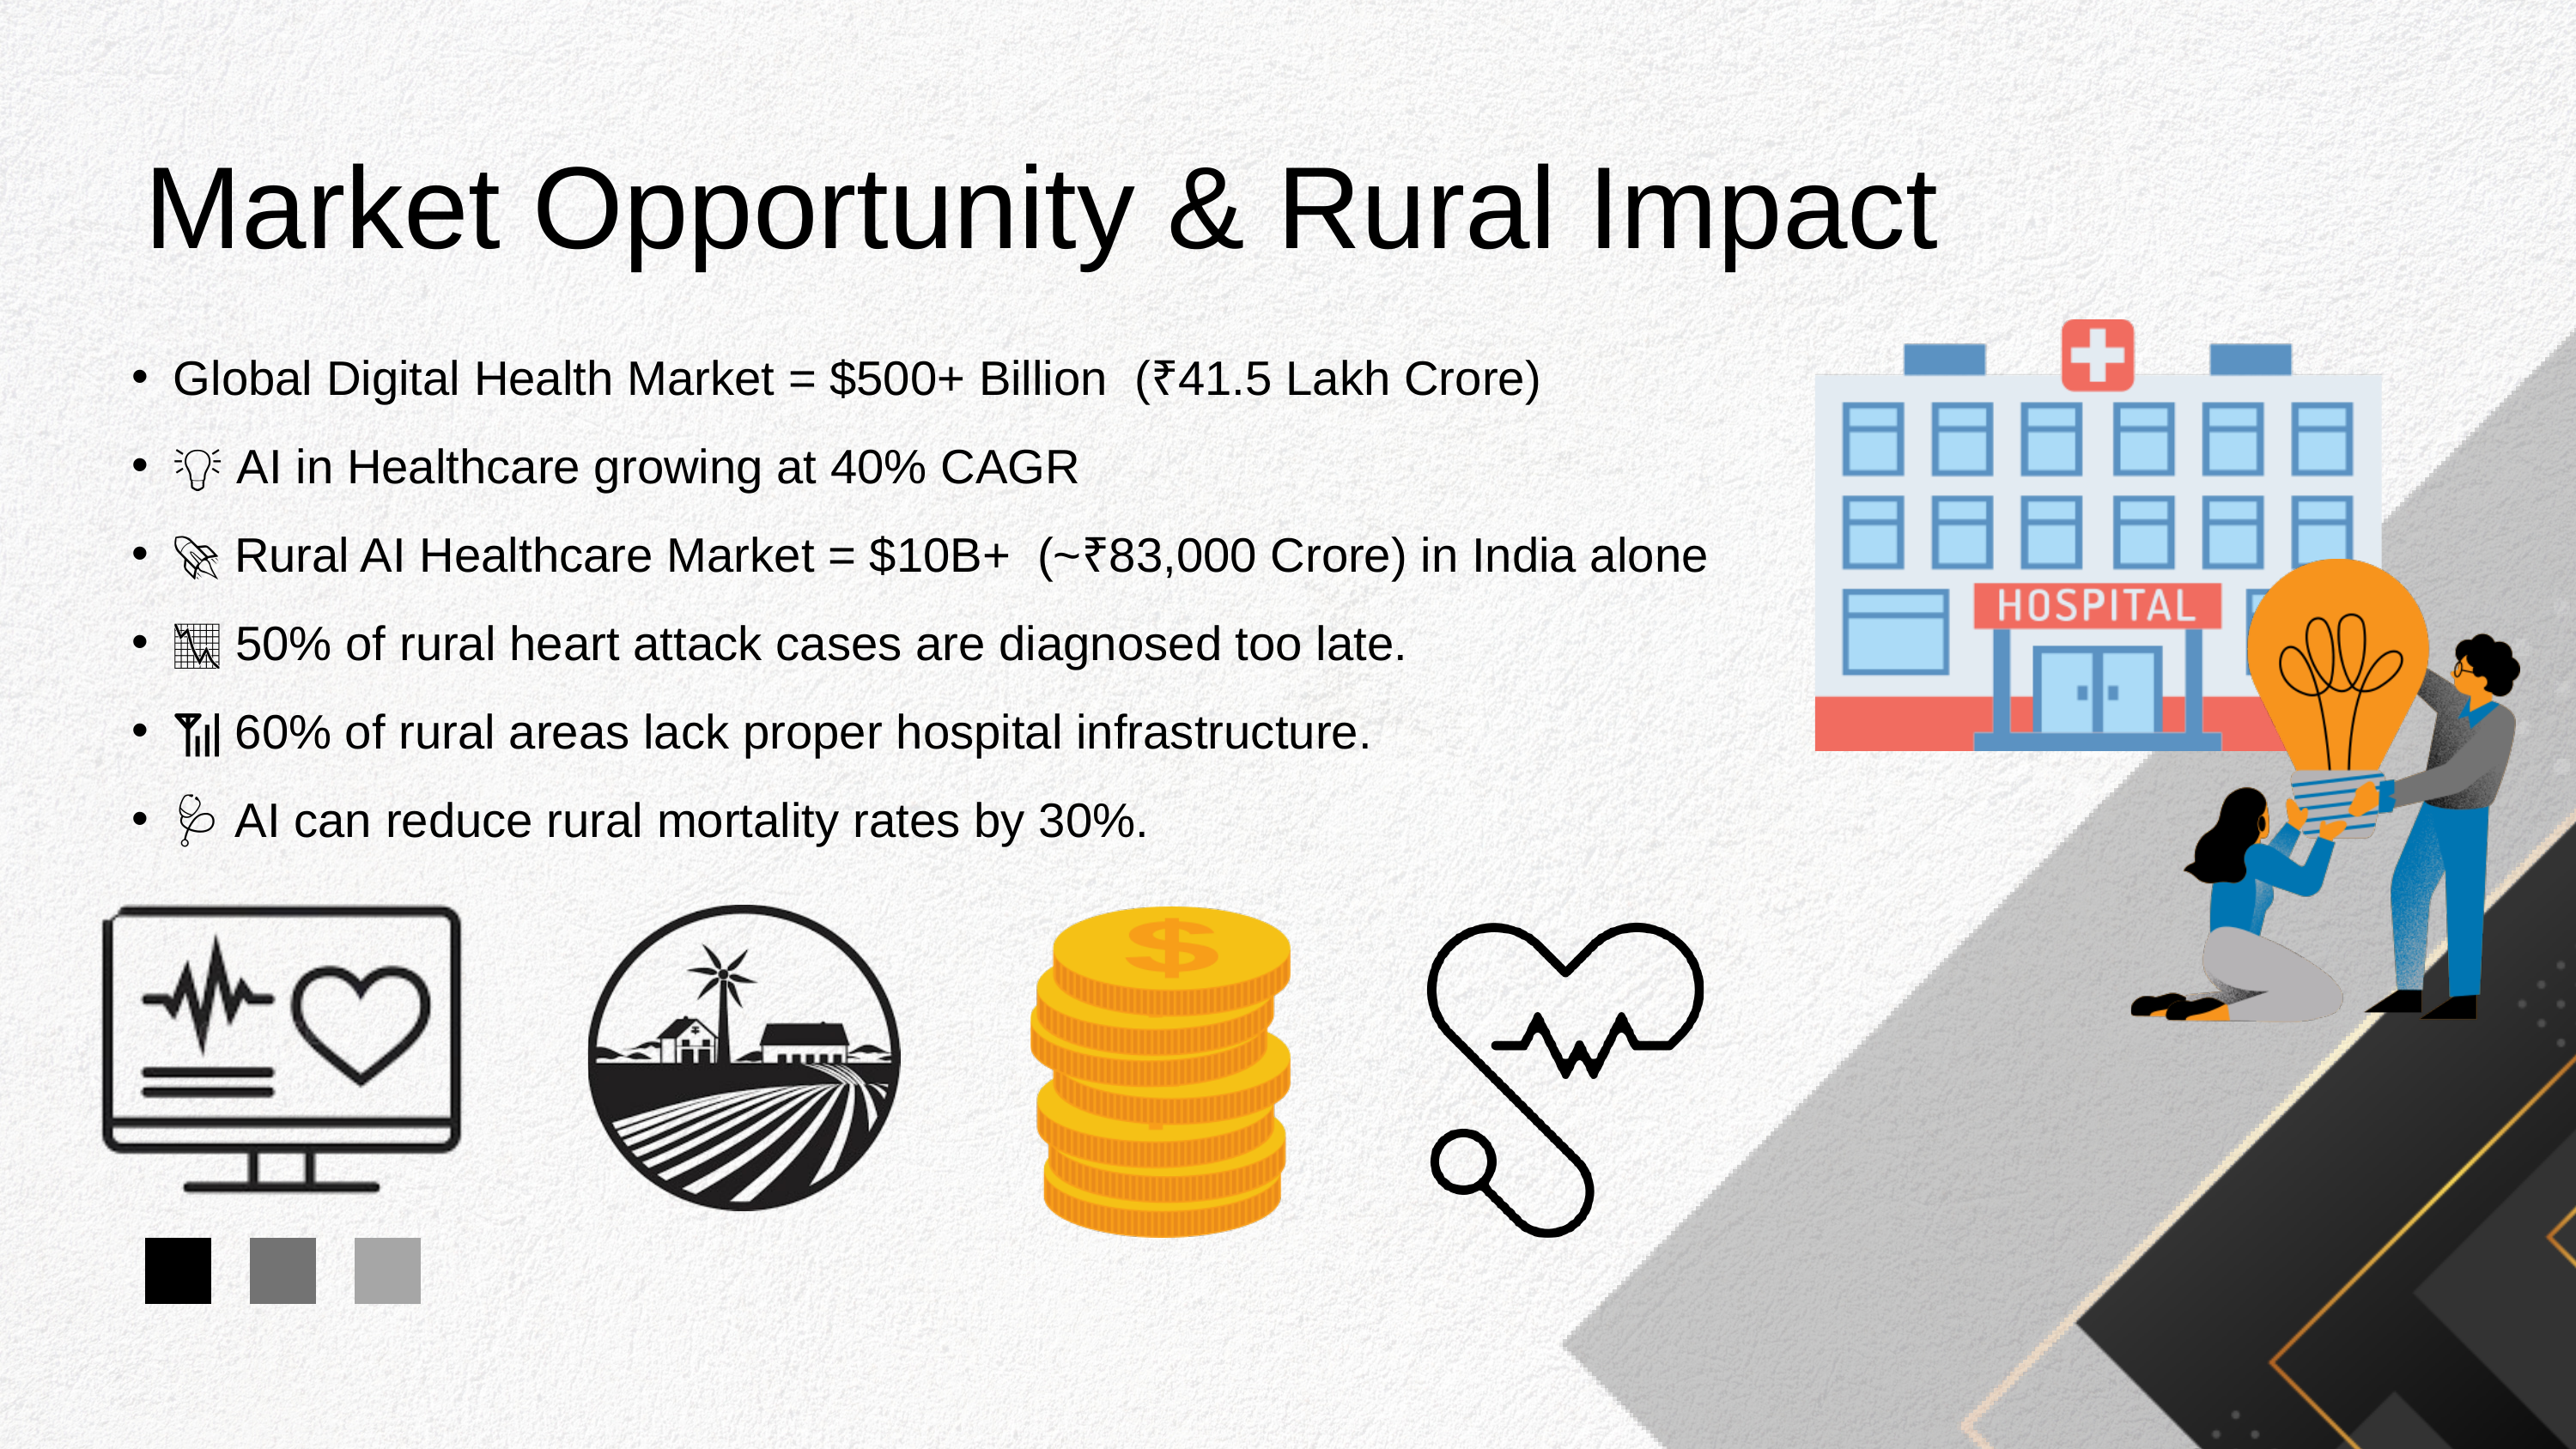

Market Opportunity & Rural Impact

Global Digital Health Market = $500+ Billion  (₹41.5 Lakh Crore)
💡 AI in Healthcare growing at 40% CAGR
🚀 Rural AI Healthcare Market = $10B+  (~₹83,000 Crore) in India alone
📉 50% of rural heart attack cases are diagnosed too late.
📶 60% of rural areas lack proper hospital infrastructure.
🩺 AI can reduce rural mortality rates by 30%.